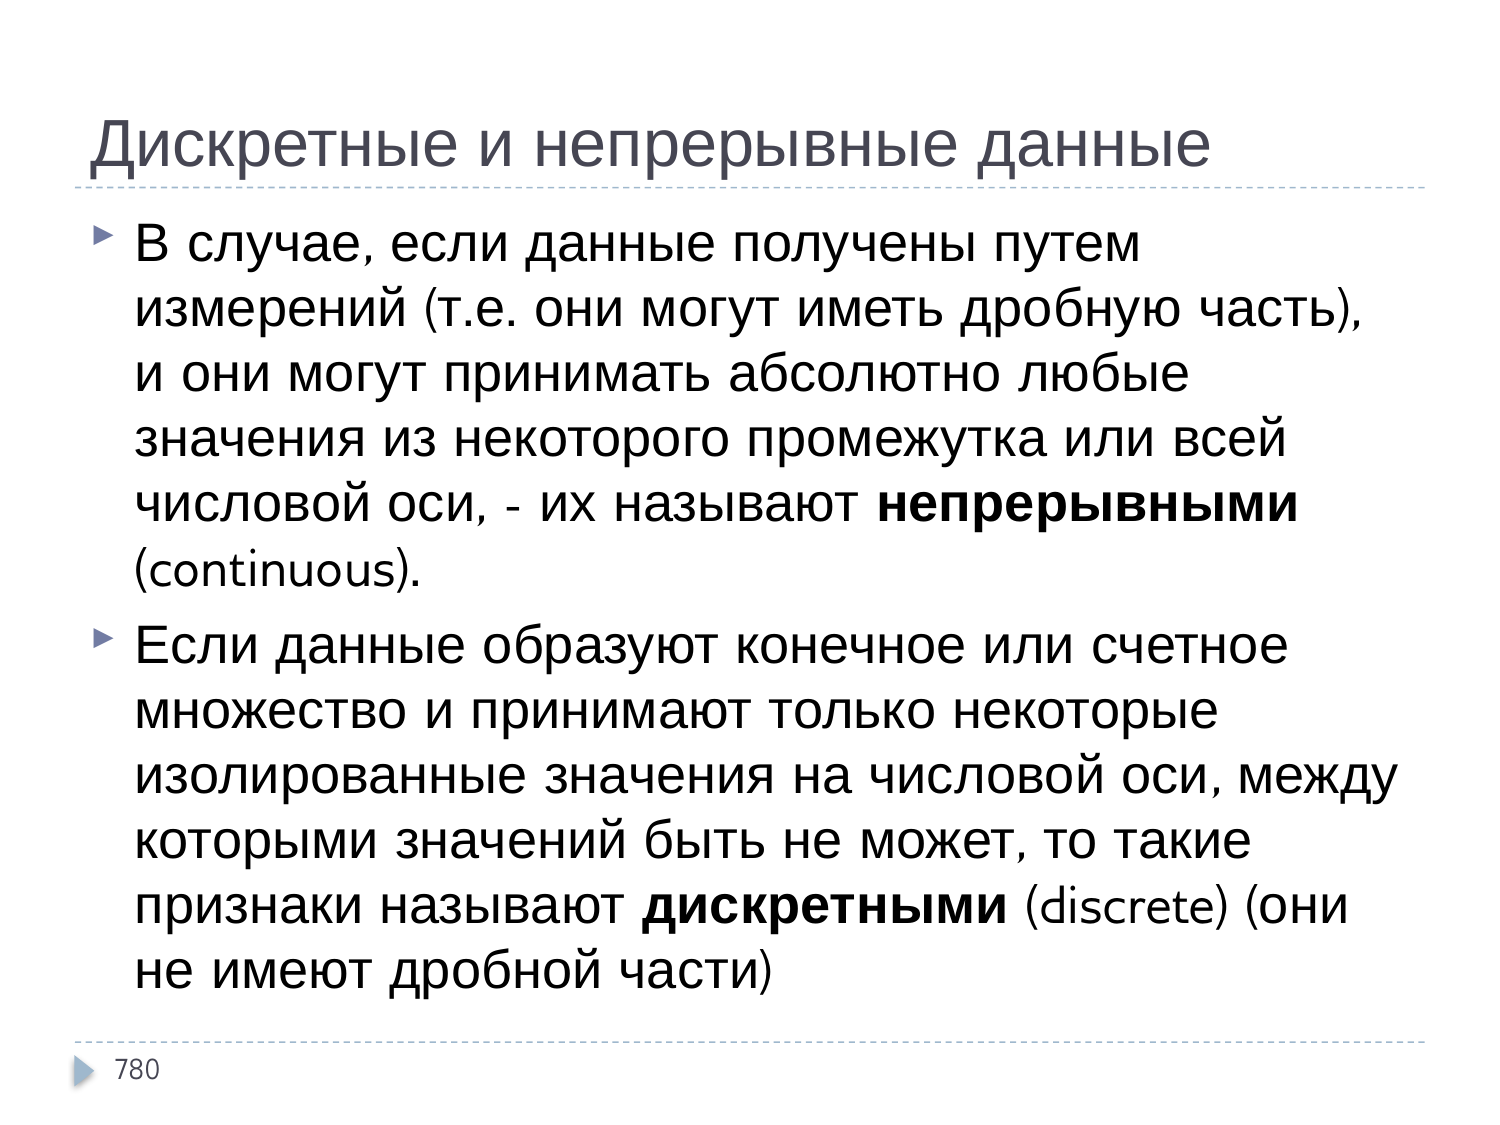

# Дискретные и непрерывные данные
В случае, если данные получены путем измерений (т.е. они могут иметь дробную часть), и они могут принимать абсолютно любые значения из некоторого промежутка или всей числовой оси, - их называют непрерывными (continuous).
Если данные образуют конечное или счетное множество и принимают только некоторые изолированные значения на числовой оси, между которыми значений быть не может, то такие признаки называют дискретными (discrete) (они не имеют дробной части)
780